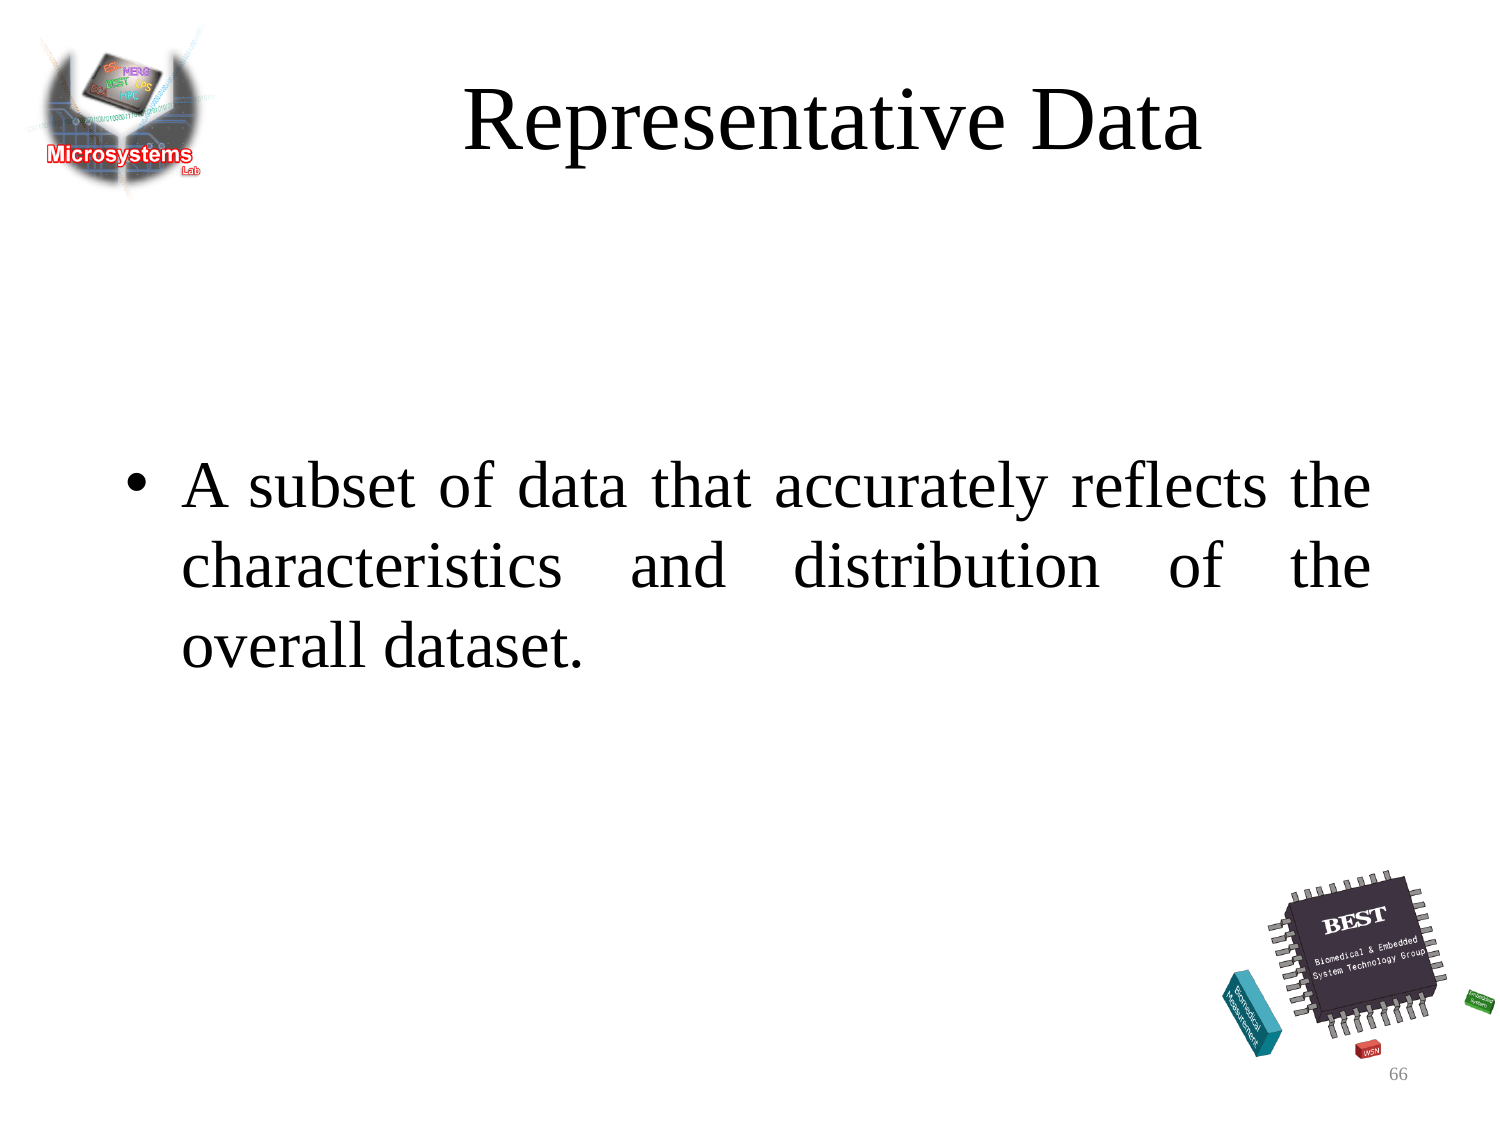

# Representative Data
A subset of data that accurately reflects the characteristics and distribution of the overall dataset.
66